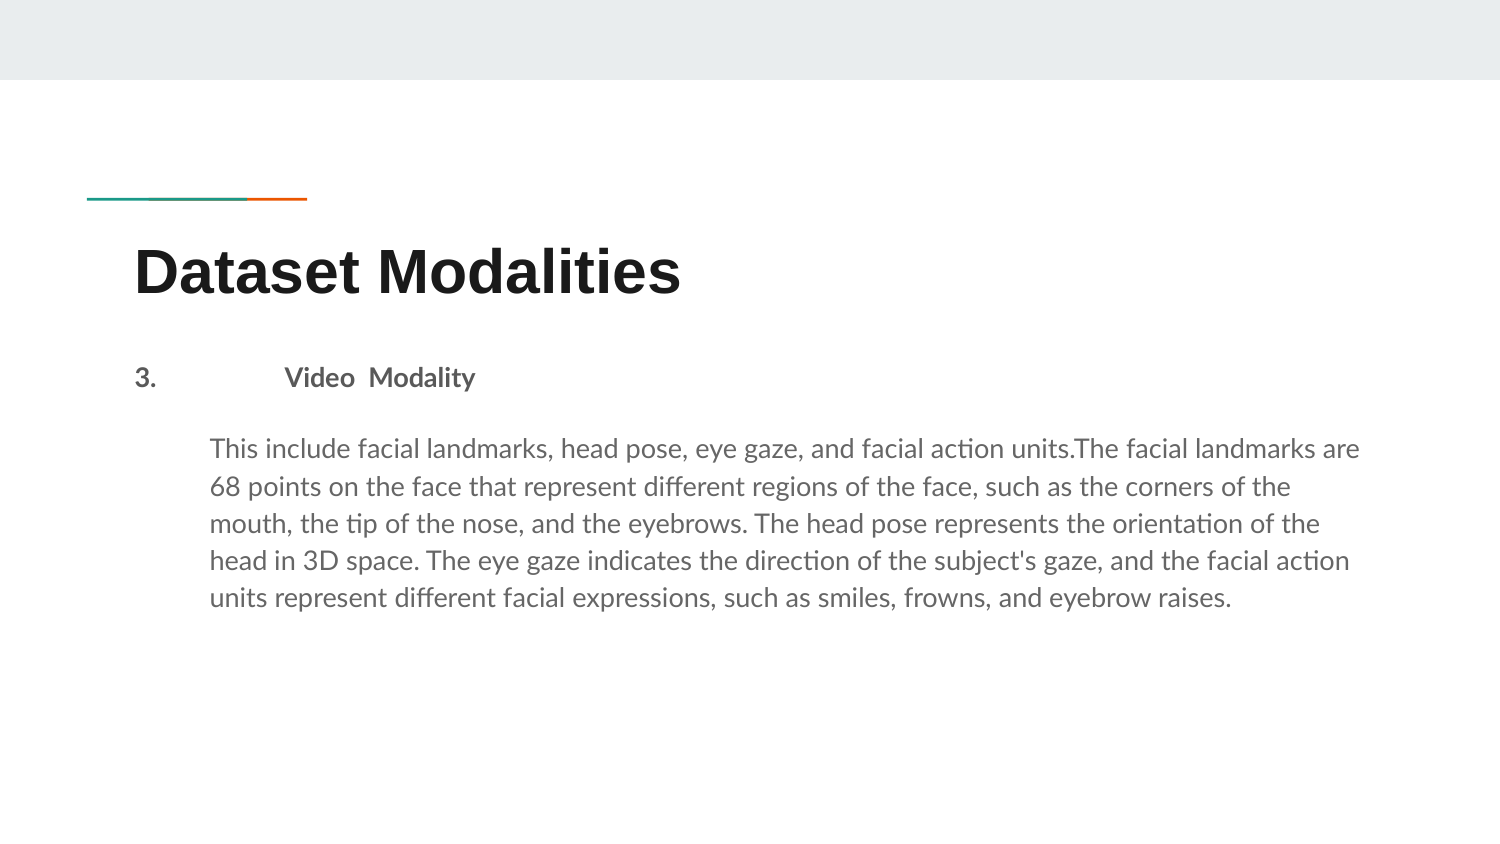

# Dataset Modalities
3.	Video  Modality
This include facial landmarks, head pose, eye gaze, and facial action units.The facial landmarks are 68 points on the face that represent different regions of the face, such as the corners of the mouth, the tip of the nose, and the eyebrows. The head pose represents the orientation of the head in 3D space. The eye gaze indicates the direction of the subject's gaze, and the facial action units represent different facial expressions, such as smiles, frowns, and eyebrow raises.